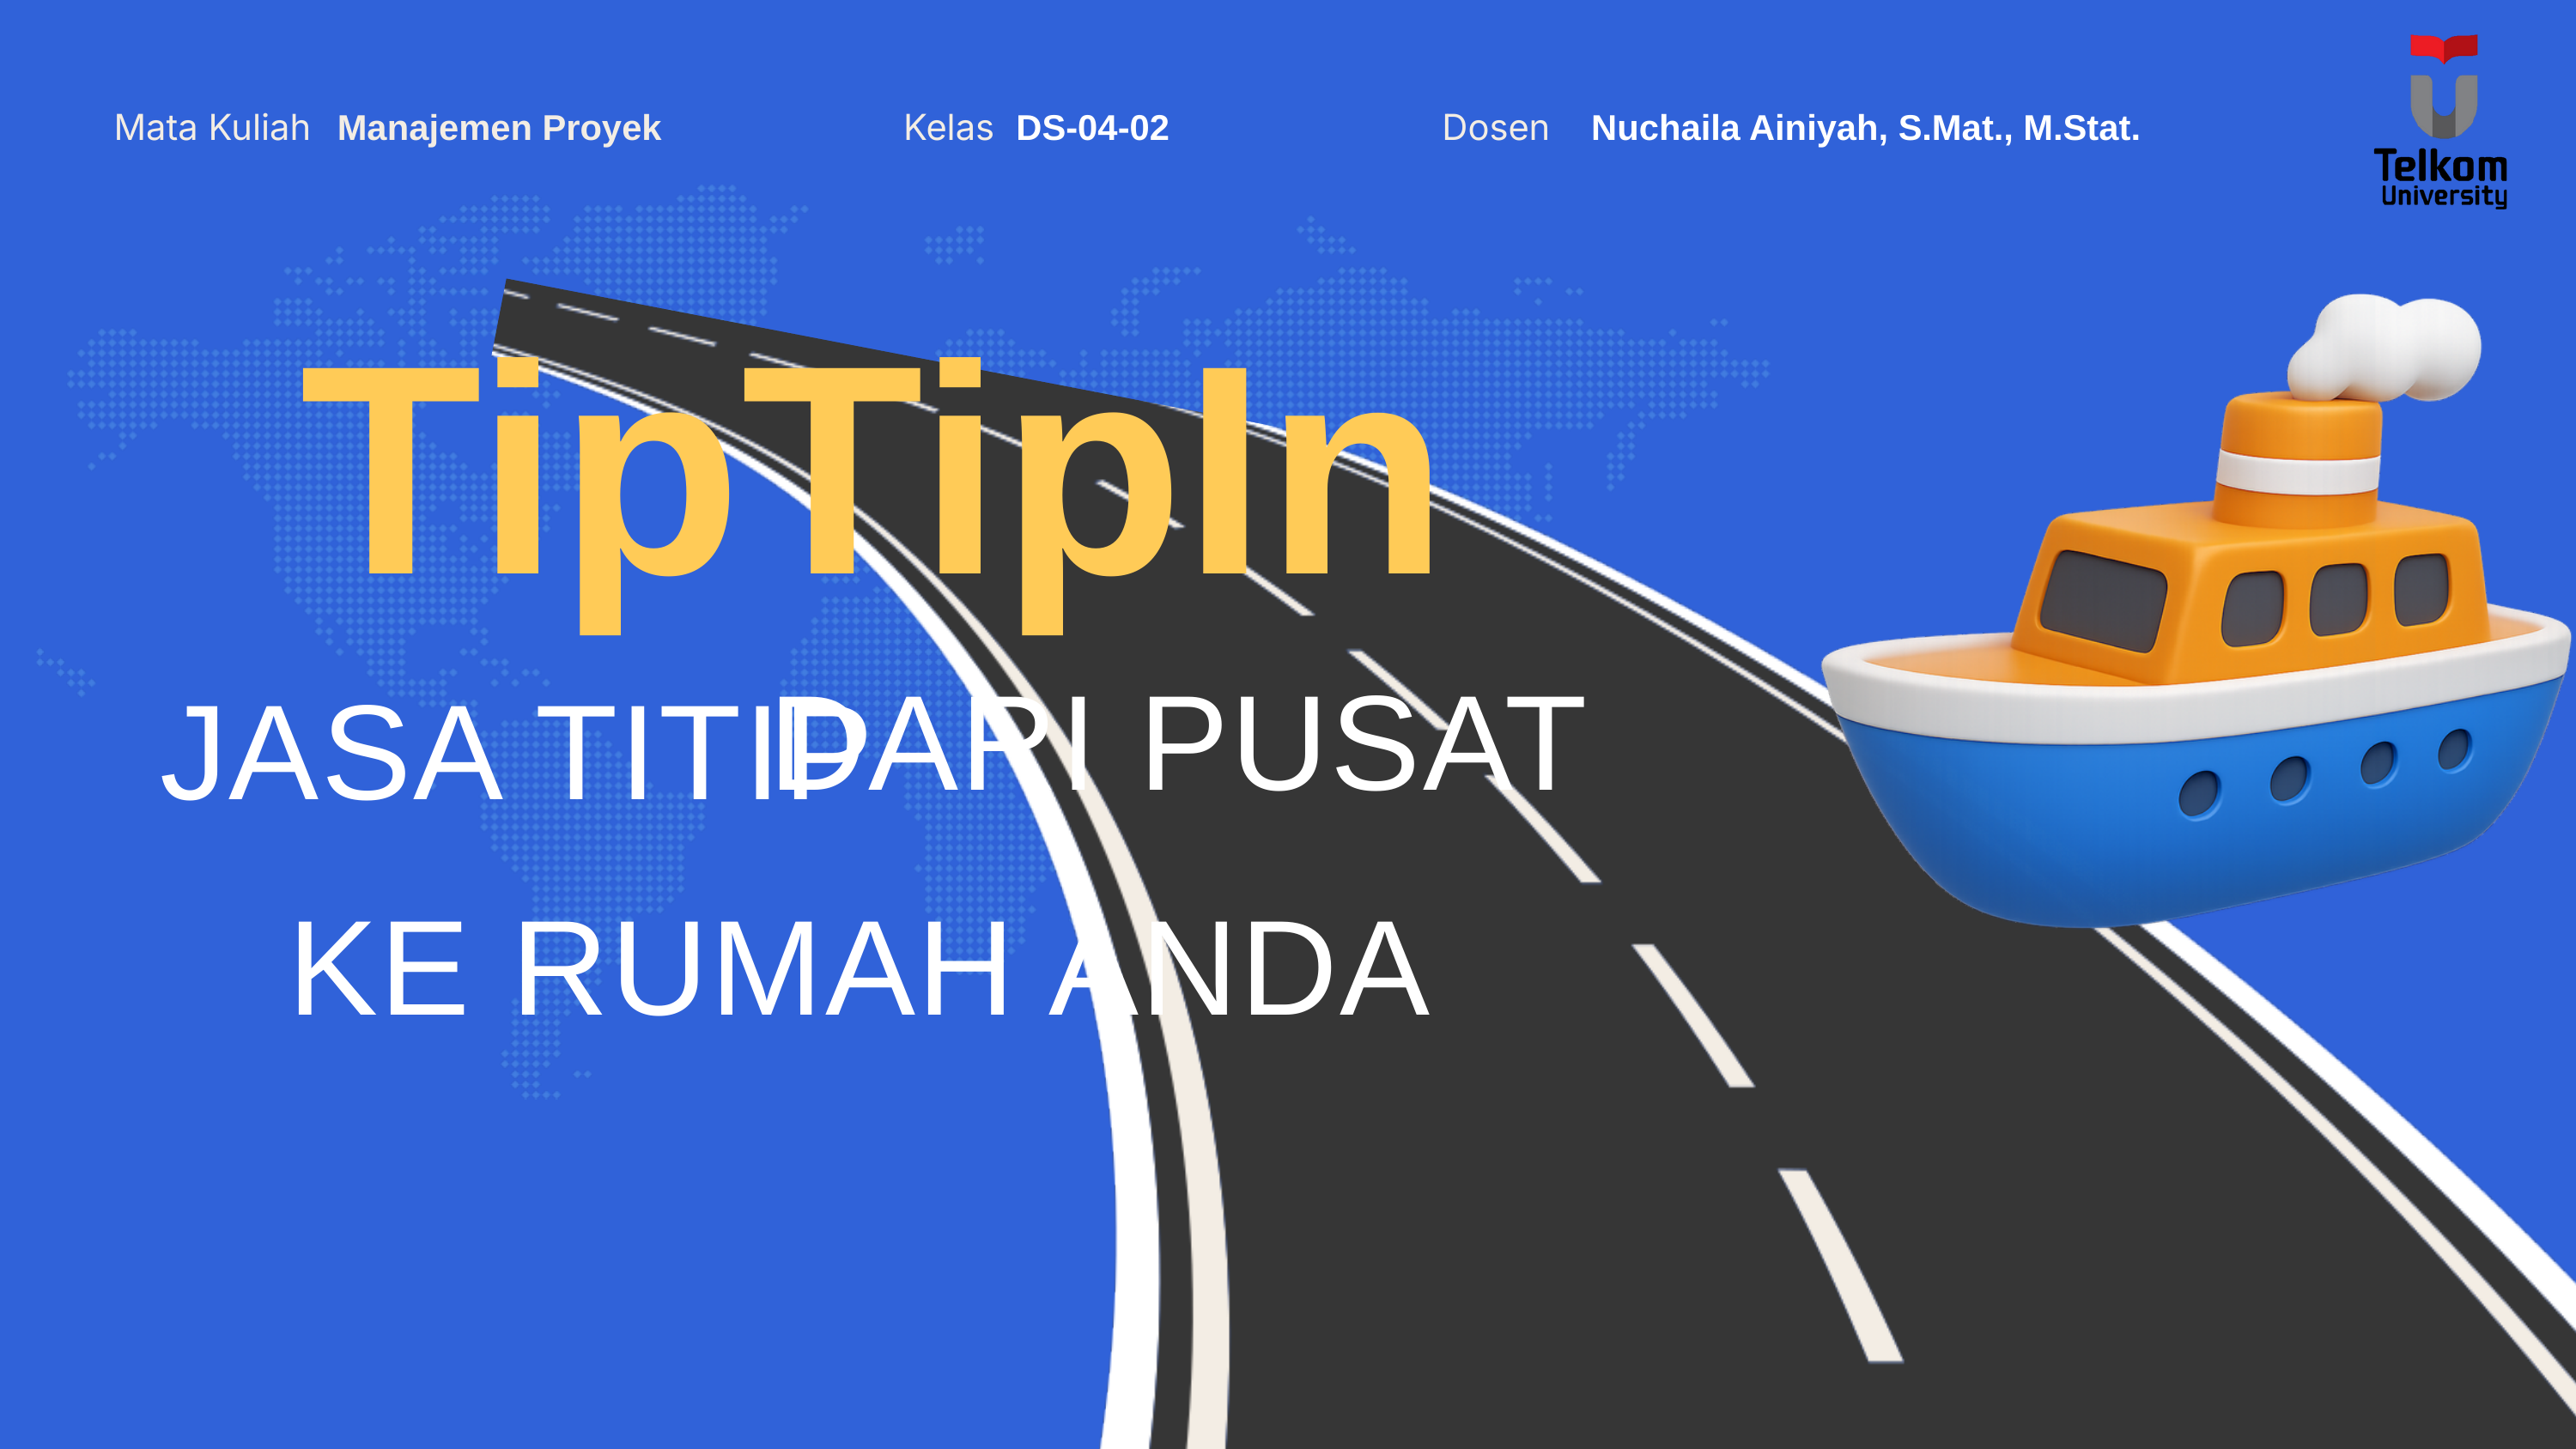

Manajemen Proyek
Dosen
Nuchaila Ainiyah, S.Mat., M.Stat.
Mata Kuliah
Kelas
DS-04-02

 TipTipIn

DARI PUSAT
JASA TITIP
KE RUMAH ANDA